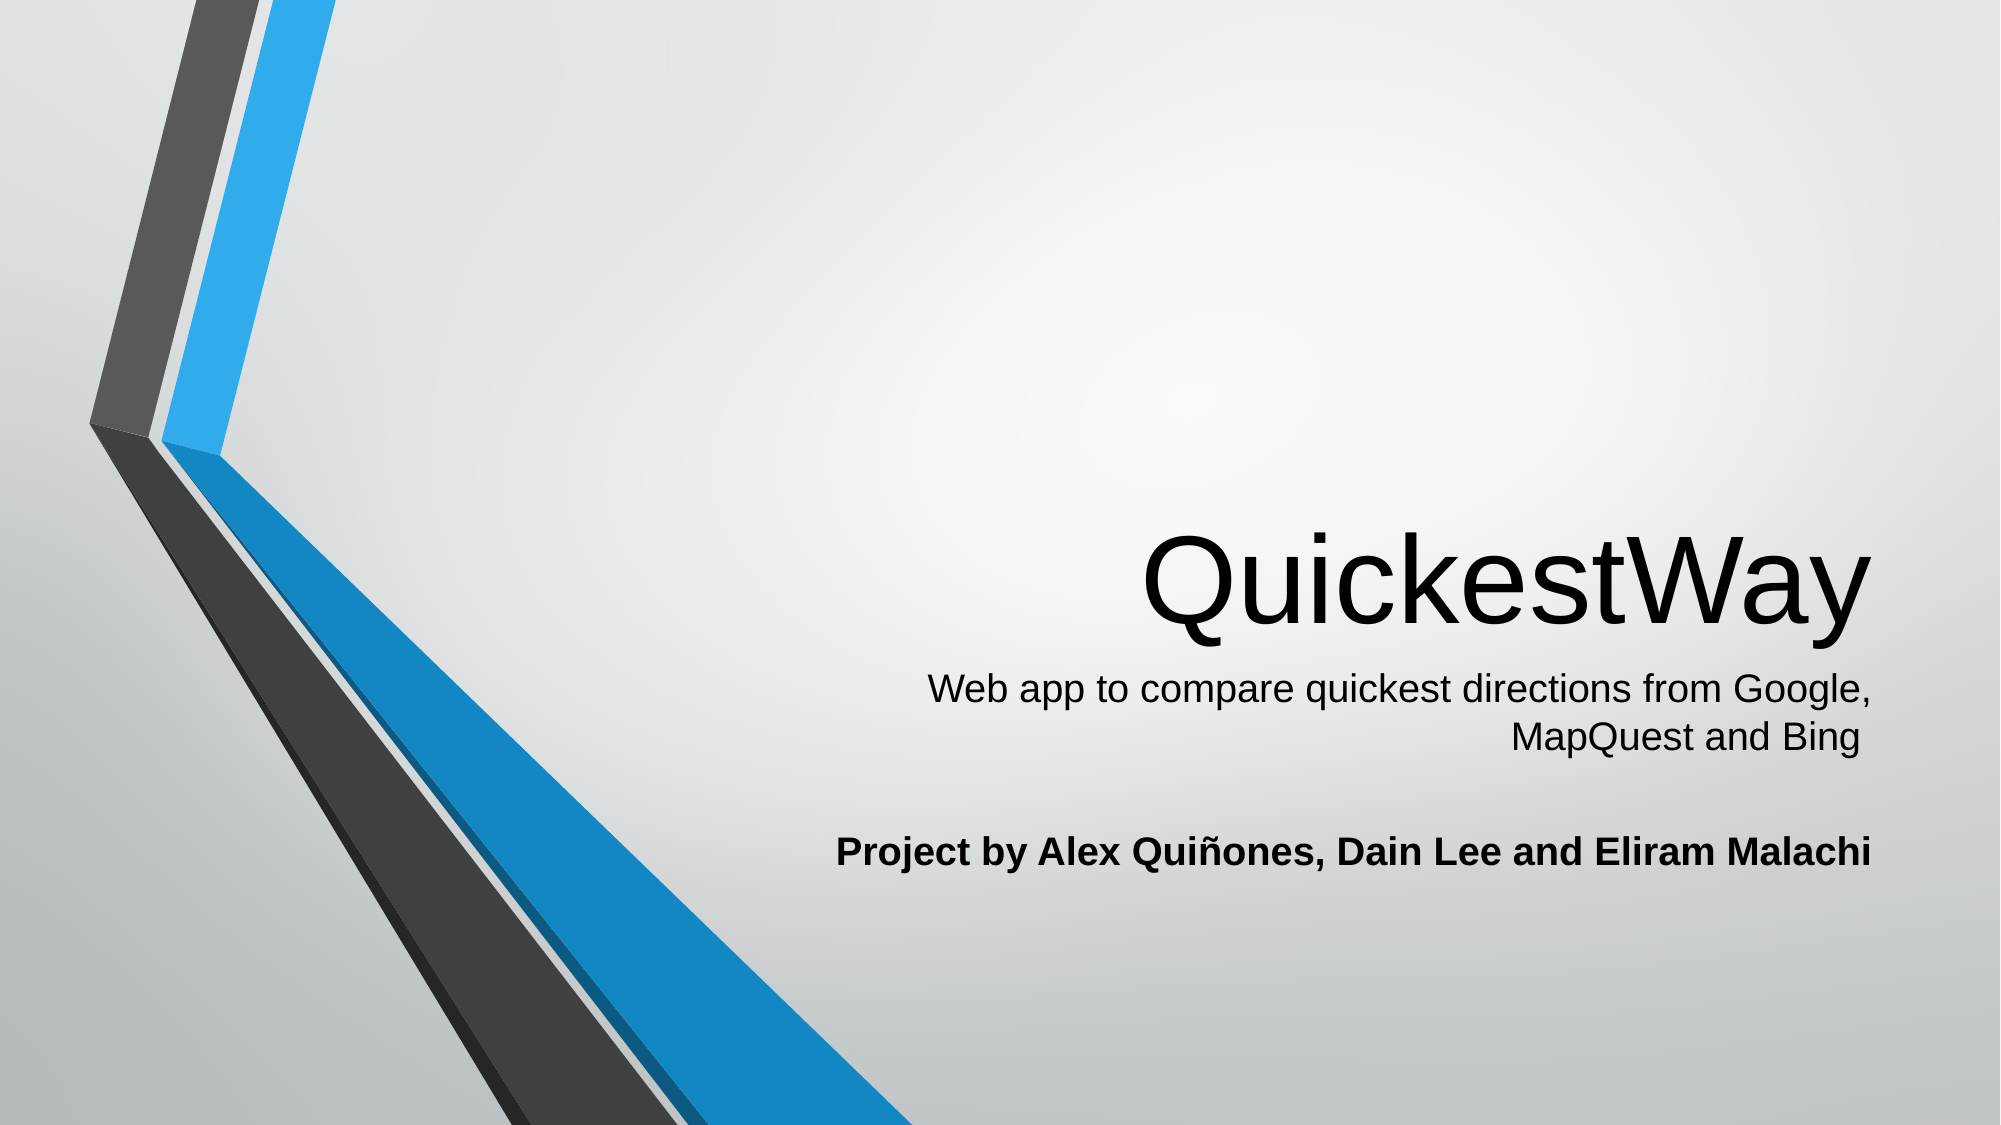

# QuickestWay
Web app to compare quickest directions from Google, MapQuest and Bing
Project by Alex Quiñones, Dain Lee and Eliram Malachi